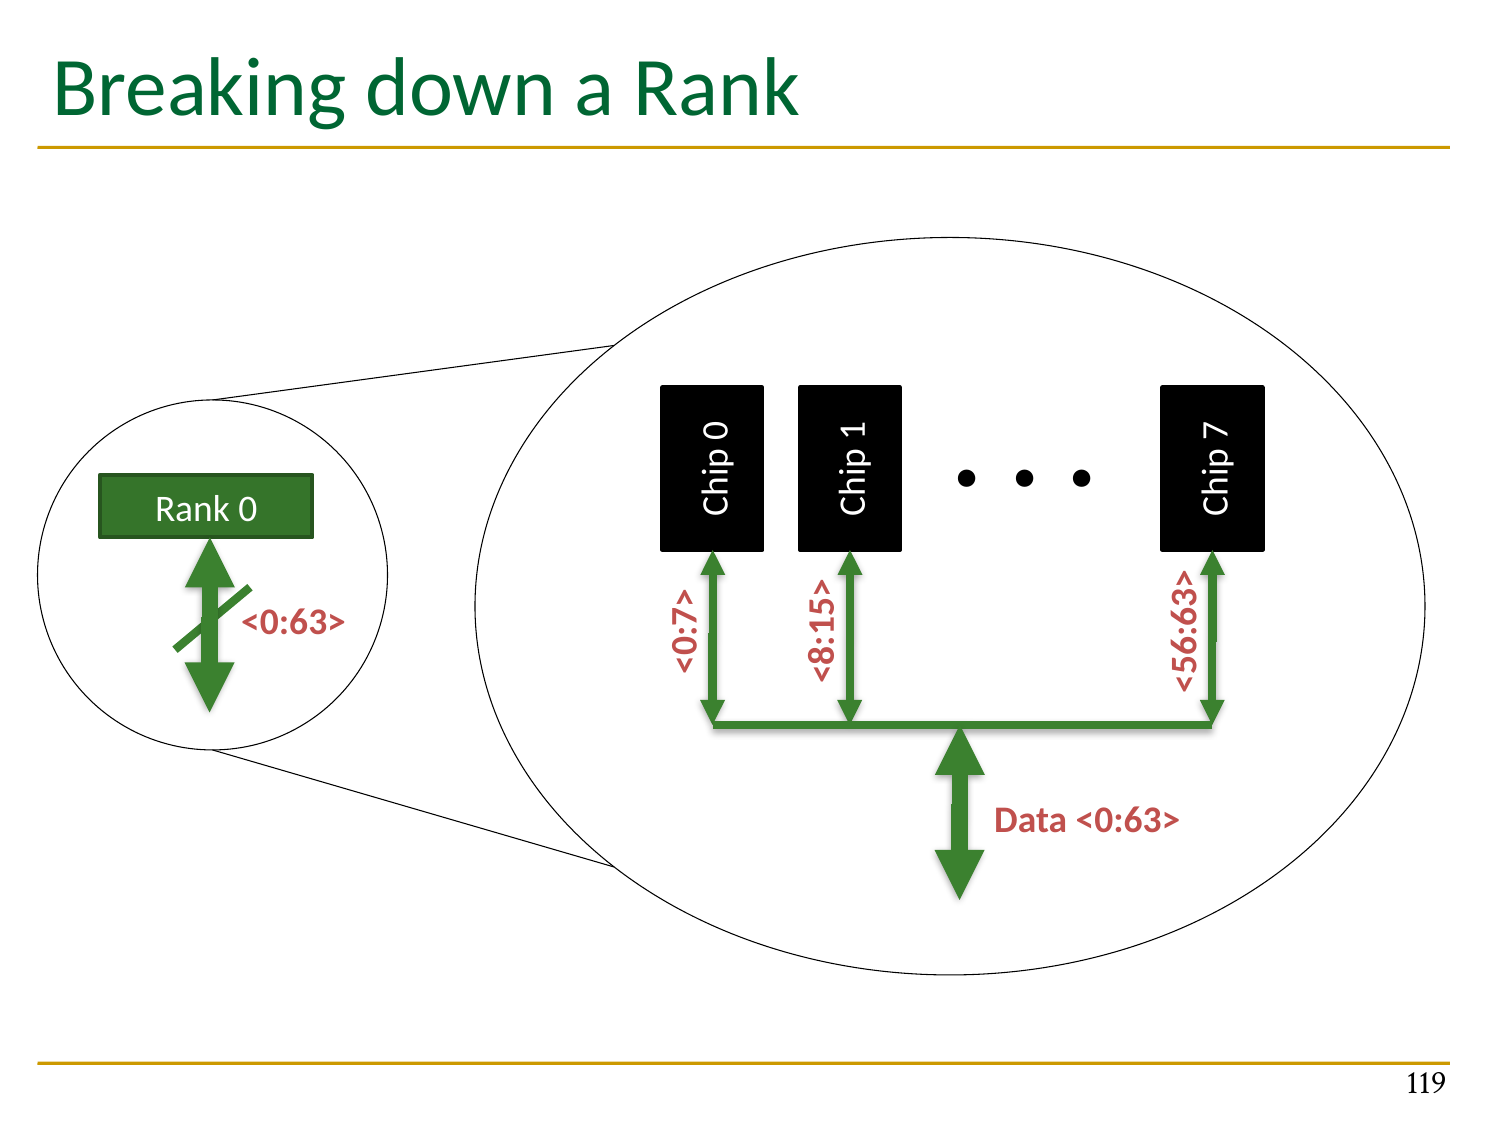

# Breaking down a Rank

. . .
Chip 0
Chip 1
Chip 7

Rank 0
<0:63>
<0:7>
<8:15>
<56:63>
Data <0:63>
119